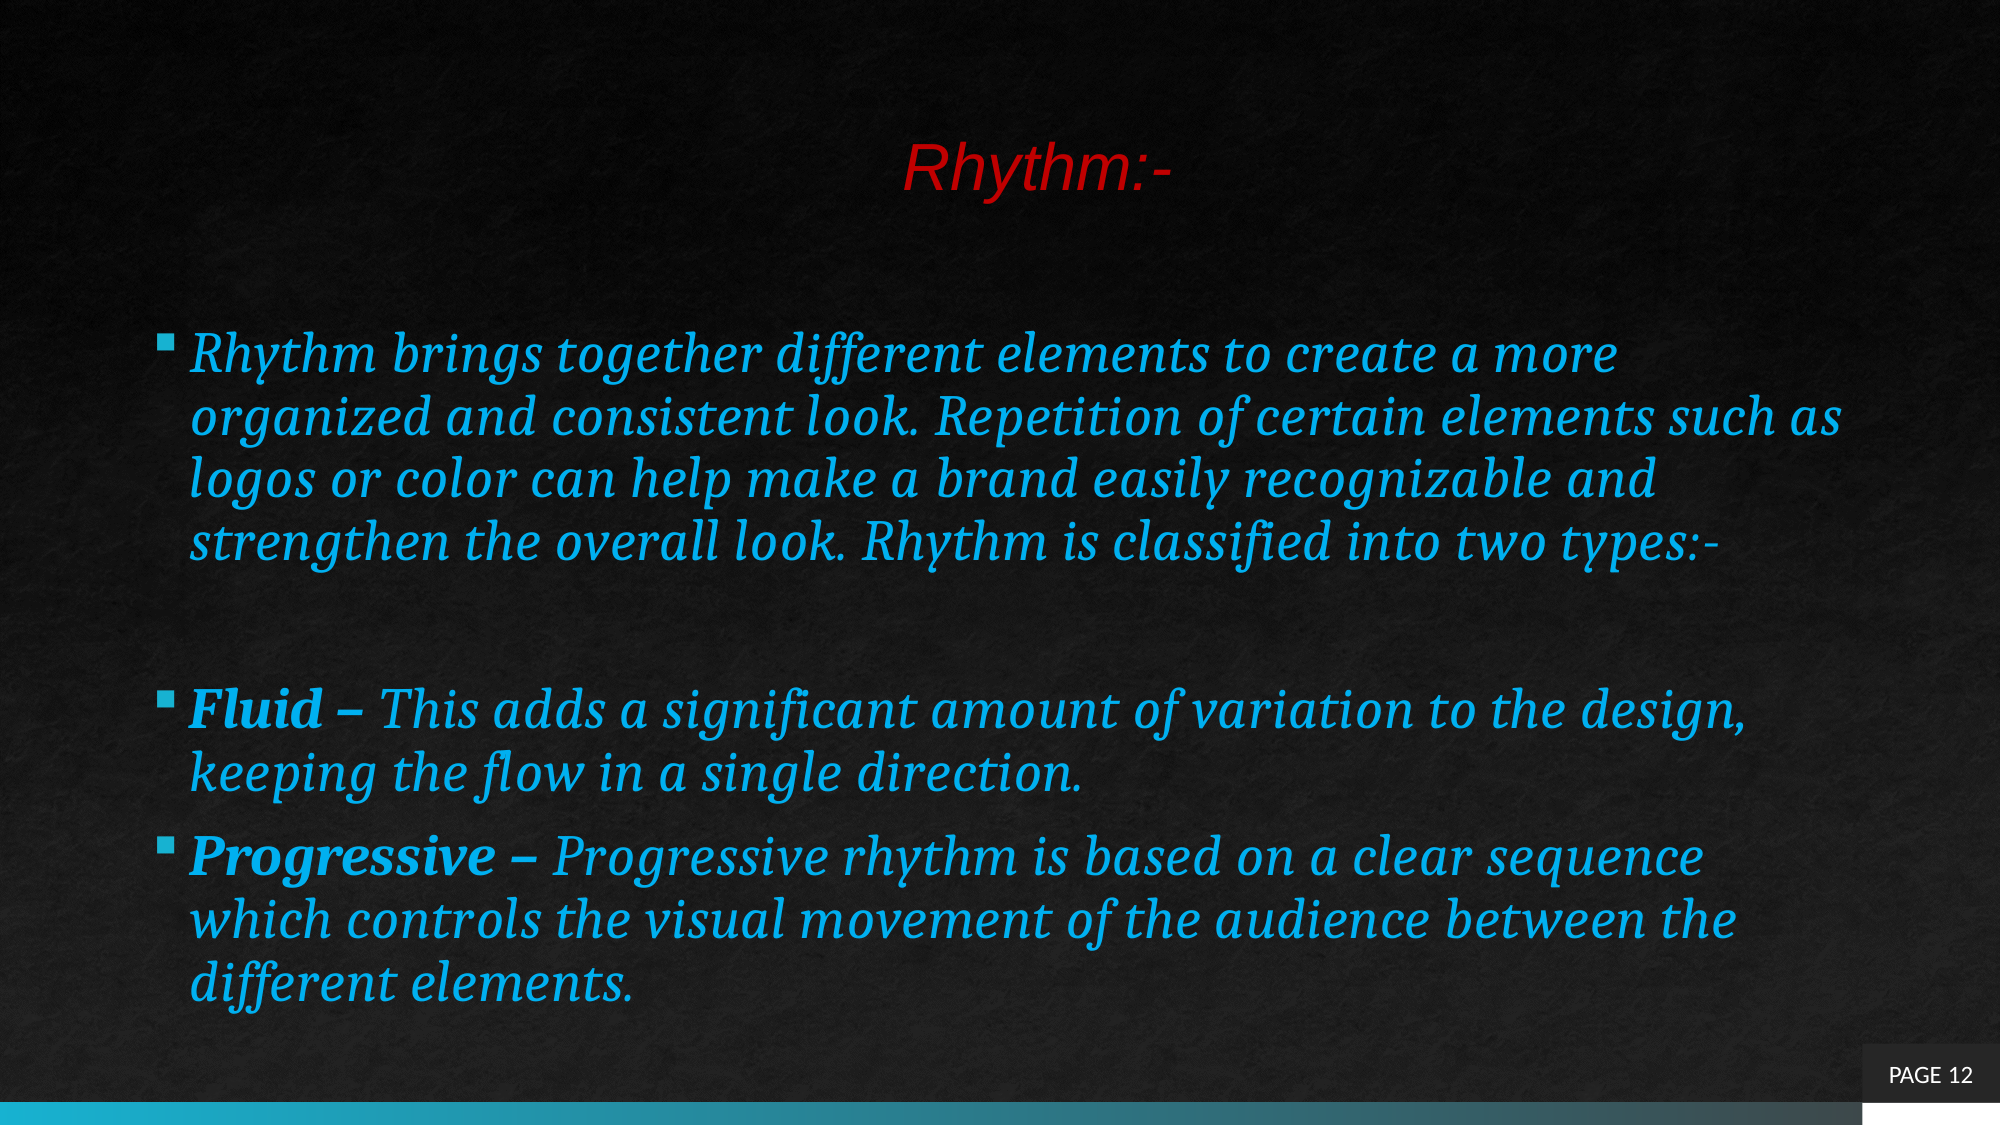

# Rhythm:-

Rhythm brings together different elements to create a more organized and consistent look. Repetition of certain elements such as logos or color can help make a brand easily recognizable and strengthen the overall look. Rhythm is classified into two types:-

Fluid – This adds a significant amount of variation to the design, keeping the flow in a single direction.
Progressive – Progressive rhythm is based on a clear sequence which controls the visual movement of the audience between the different elements.
PAGE 12